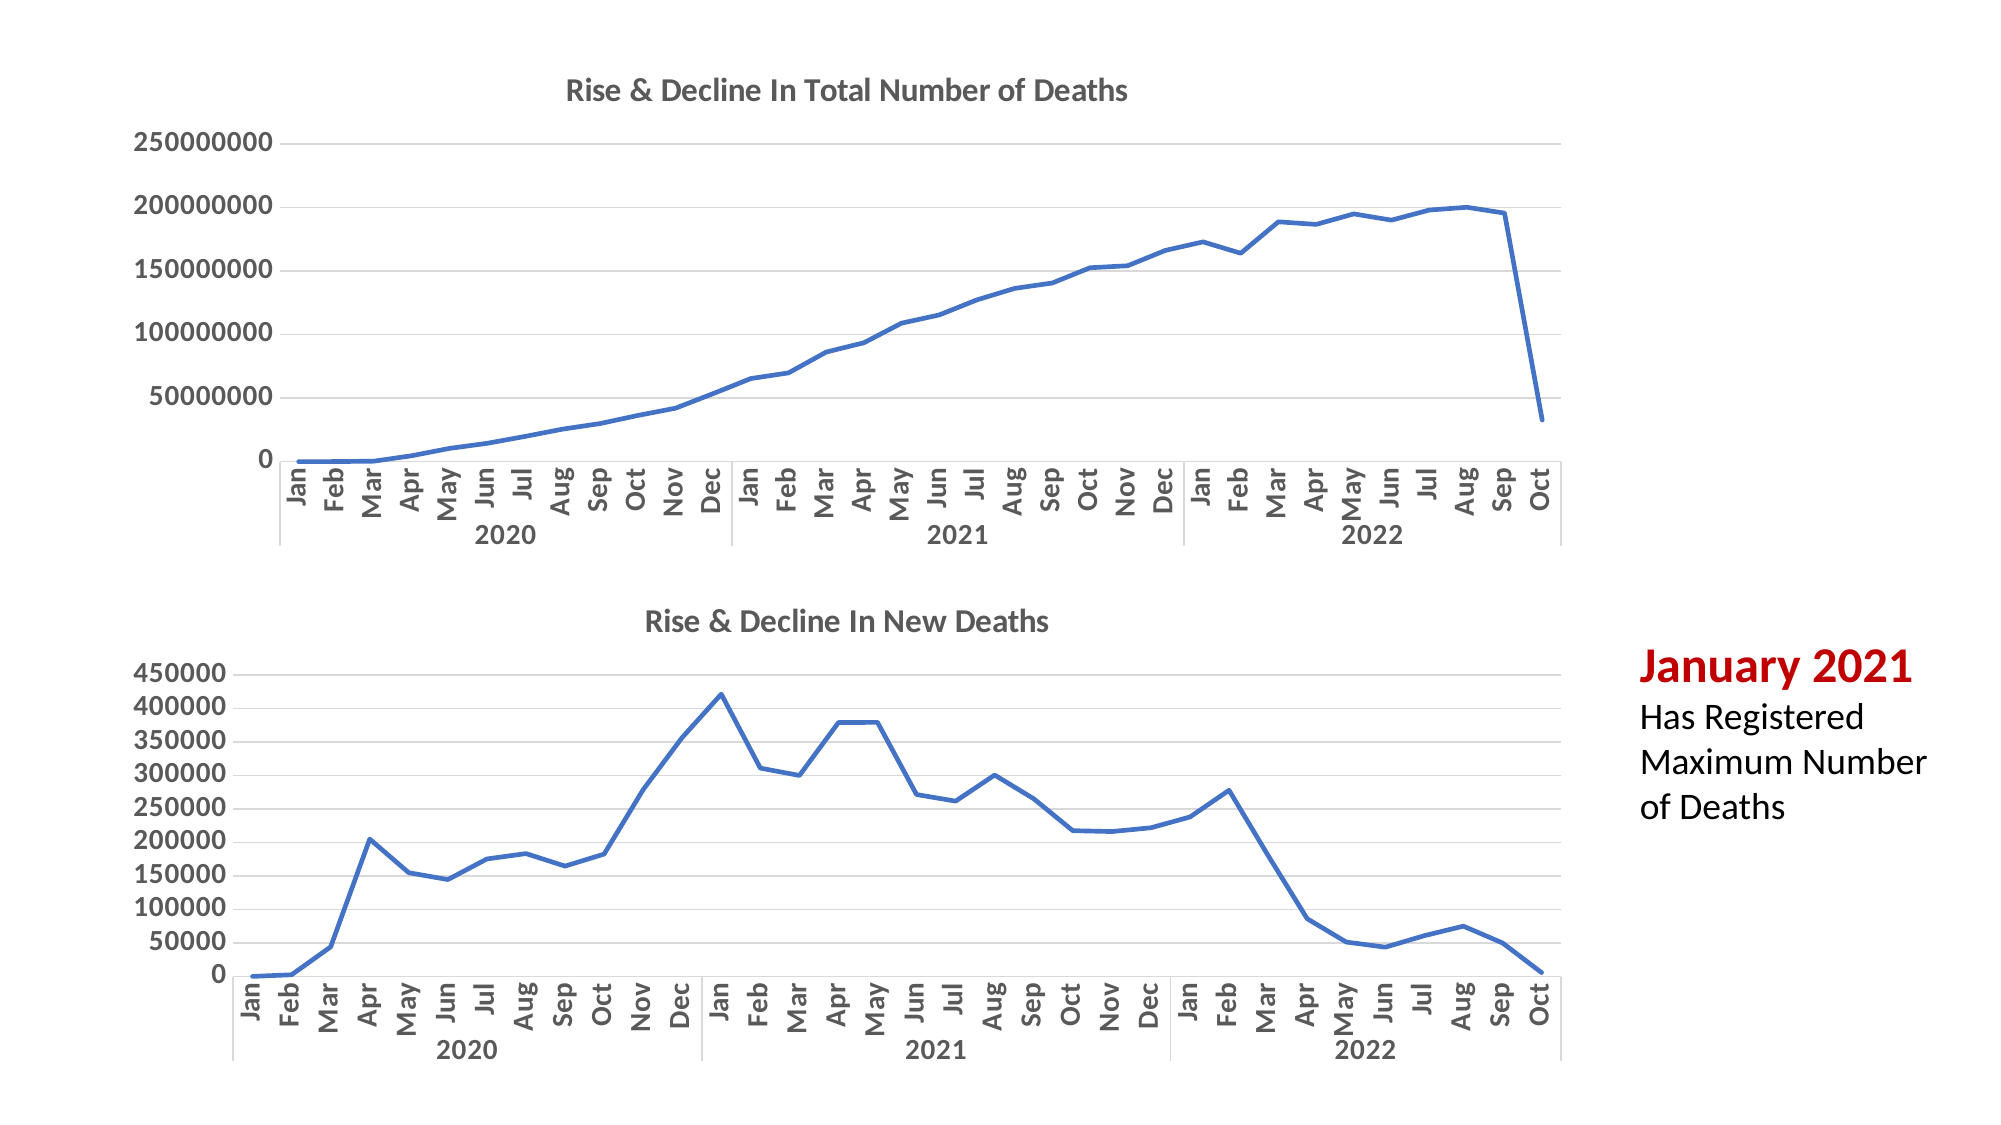

### Chart: Rise & Decline In Total Number of Deaths

| Category | Total |
|---|---|
| Jan | 891.0 |
| Feb | 46976.0 |
| Mar | 415082.0 |
| Apr | 4656145.0 |
| May | 10428532.0 |
| Jun | 14439060.0 |
| Jul | 19810795.0 |
| Aug | 25583041.0 |
| Sep | 30024844.0 |
| Oct | 36371237.0 |
| Nov | 42081445.0 |
| Dec | 53563569.0 |
| Jan | 65428949.0 |
| Feb | 69887445.0 |
| Mar | 86316113.0 |
| Apr | 93611630.0 |
| May | 109017322.0 |
| Jun | 115509899.0 |
| Jul | 127408699.0 |
| Aug | 136424104.0 |
| Sep | 140682561.0 |
| Oct | 152660743.0 |
| Nov | 154267508.0 |
| Dec | 166344094.0 |
| Jan | 173026654.0 |
| Feb | 164117095.0 |
| Mar | 188869888.0 |
| Apr | 186780505.0 |
| May | 195091065.0 |
| Jun | 190165032.0 |
| Jul | 198078611.0 |
| Aug | 200289166.0 |
| Sep | 195693573.0 |
| Oct | 32744539.0 |

### Chart: Rise & Decline In New Deaths

| Category | Total |
|---|---|
| Jan | 197.0 |
| Feb | 2732.0 |
| Mar | 44261.0 |
| Apr | 205129.0 |
| May | 154959.0 |
| Jun | 144757.0 |
| Jul | 175496.0 |
| Aug | 183549.0 |
| Sep | 164861.0 |
| Oct | 182759.0 |
| Nov | 279098.0 |
| Dec | 356877.0 |
| Jan | 421587.0 |
| Feb | 311153.0 |
| Mar | 300223.0 |
| Apr | 379167.0 |
| May | 379483.0 |
| Jun | 271795.0 |
| Jul | 261847.0 |
| Aug | 300870.0 |
| Sep | 265410.0 |
| Oct | 217751.0 |
| Nov | 216434.0 |
| Dec | 222097.0 |
| Jan | 238230.0 |
| Feb | 278137.0 |
| Mar | 180718.0 |
| Apr | 86337.0 |
| May | 51553.0 |
| Jun | 43830.0 |
| Jul | 61054.0 |
| Aug | 75218.0 |
| Sep | 50180.0 |
| Oct | 5939.0 |
January 2021 Has Registered Maximum Number of Deaths